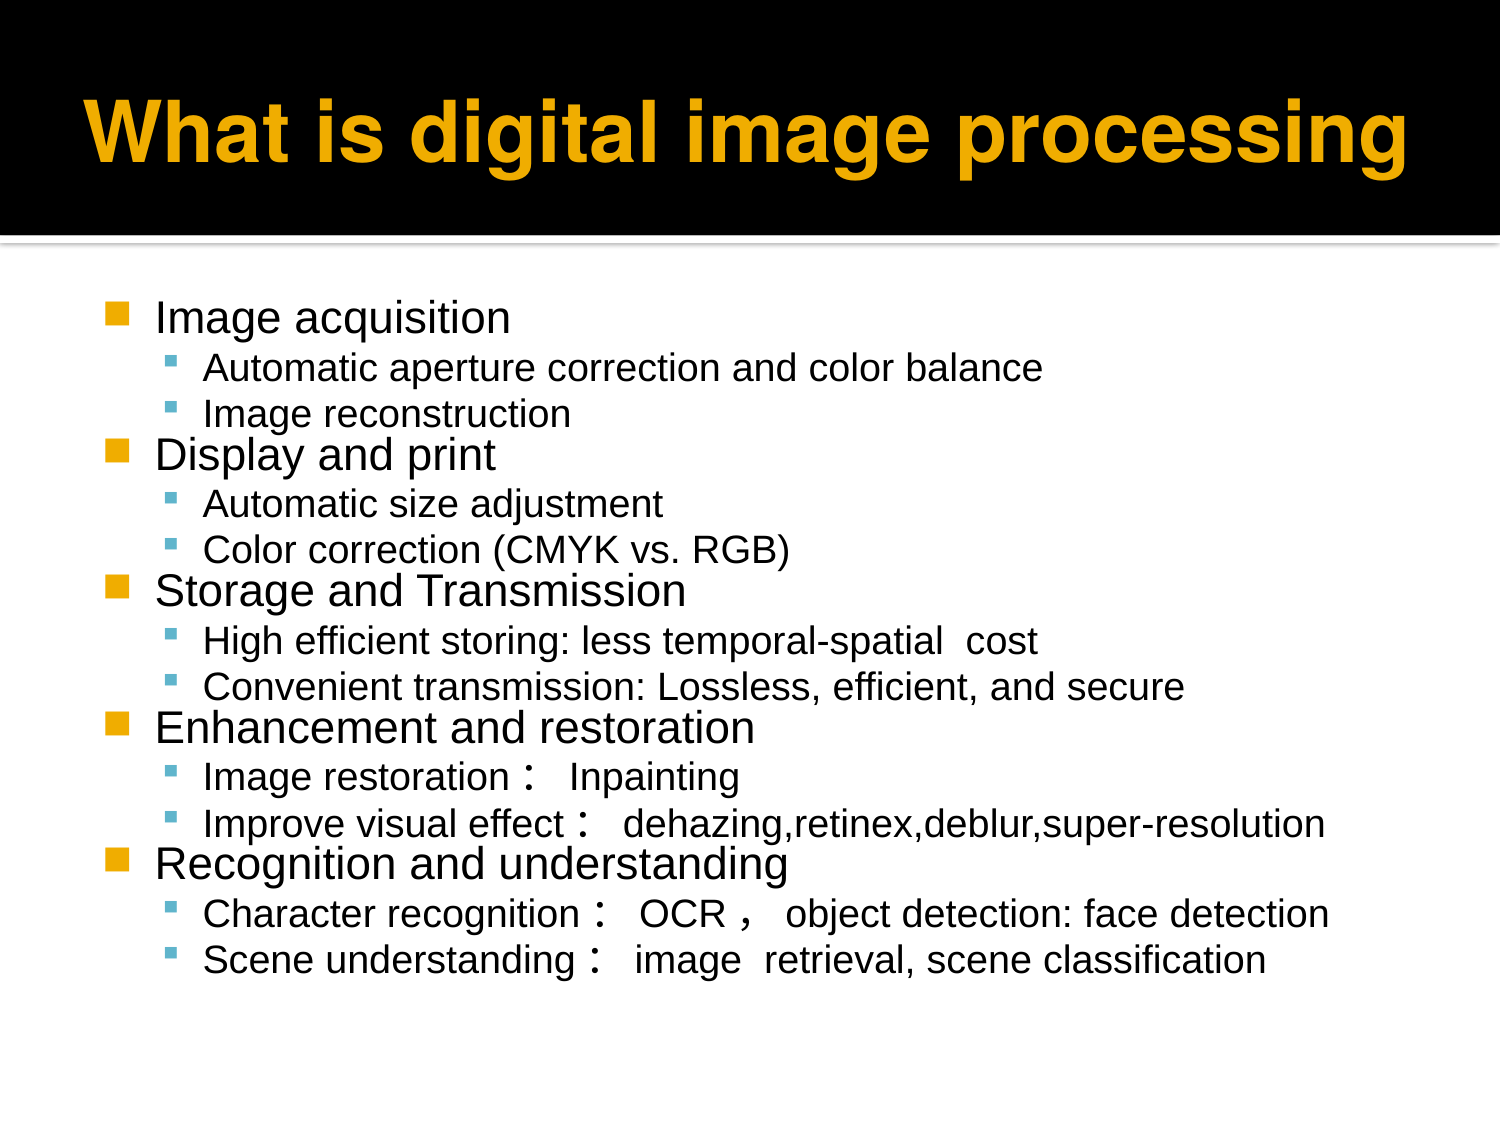

# What is digital image processing
Image acquisition
Automatic aperture correction and color balance
Image reconstruction
Display and print
Automatic size adjustment
Color correction (CMYK vs. RGB)
Storage and Transmission
High efficient storing: less temporal-spatial  cost
Convenient transmission: Lossless, efficient, and secure
Enhancement and restoration
Image restoration：Inpainting
Improve visual effect：dehazing,retinex,deblur,super-resolution
Recognition and understanding
Character recognition：OCR，object detection: face detection
Scene understanding：image  retrieval, scene classification